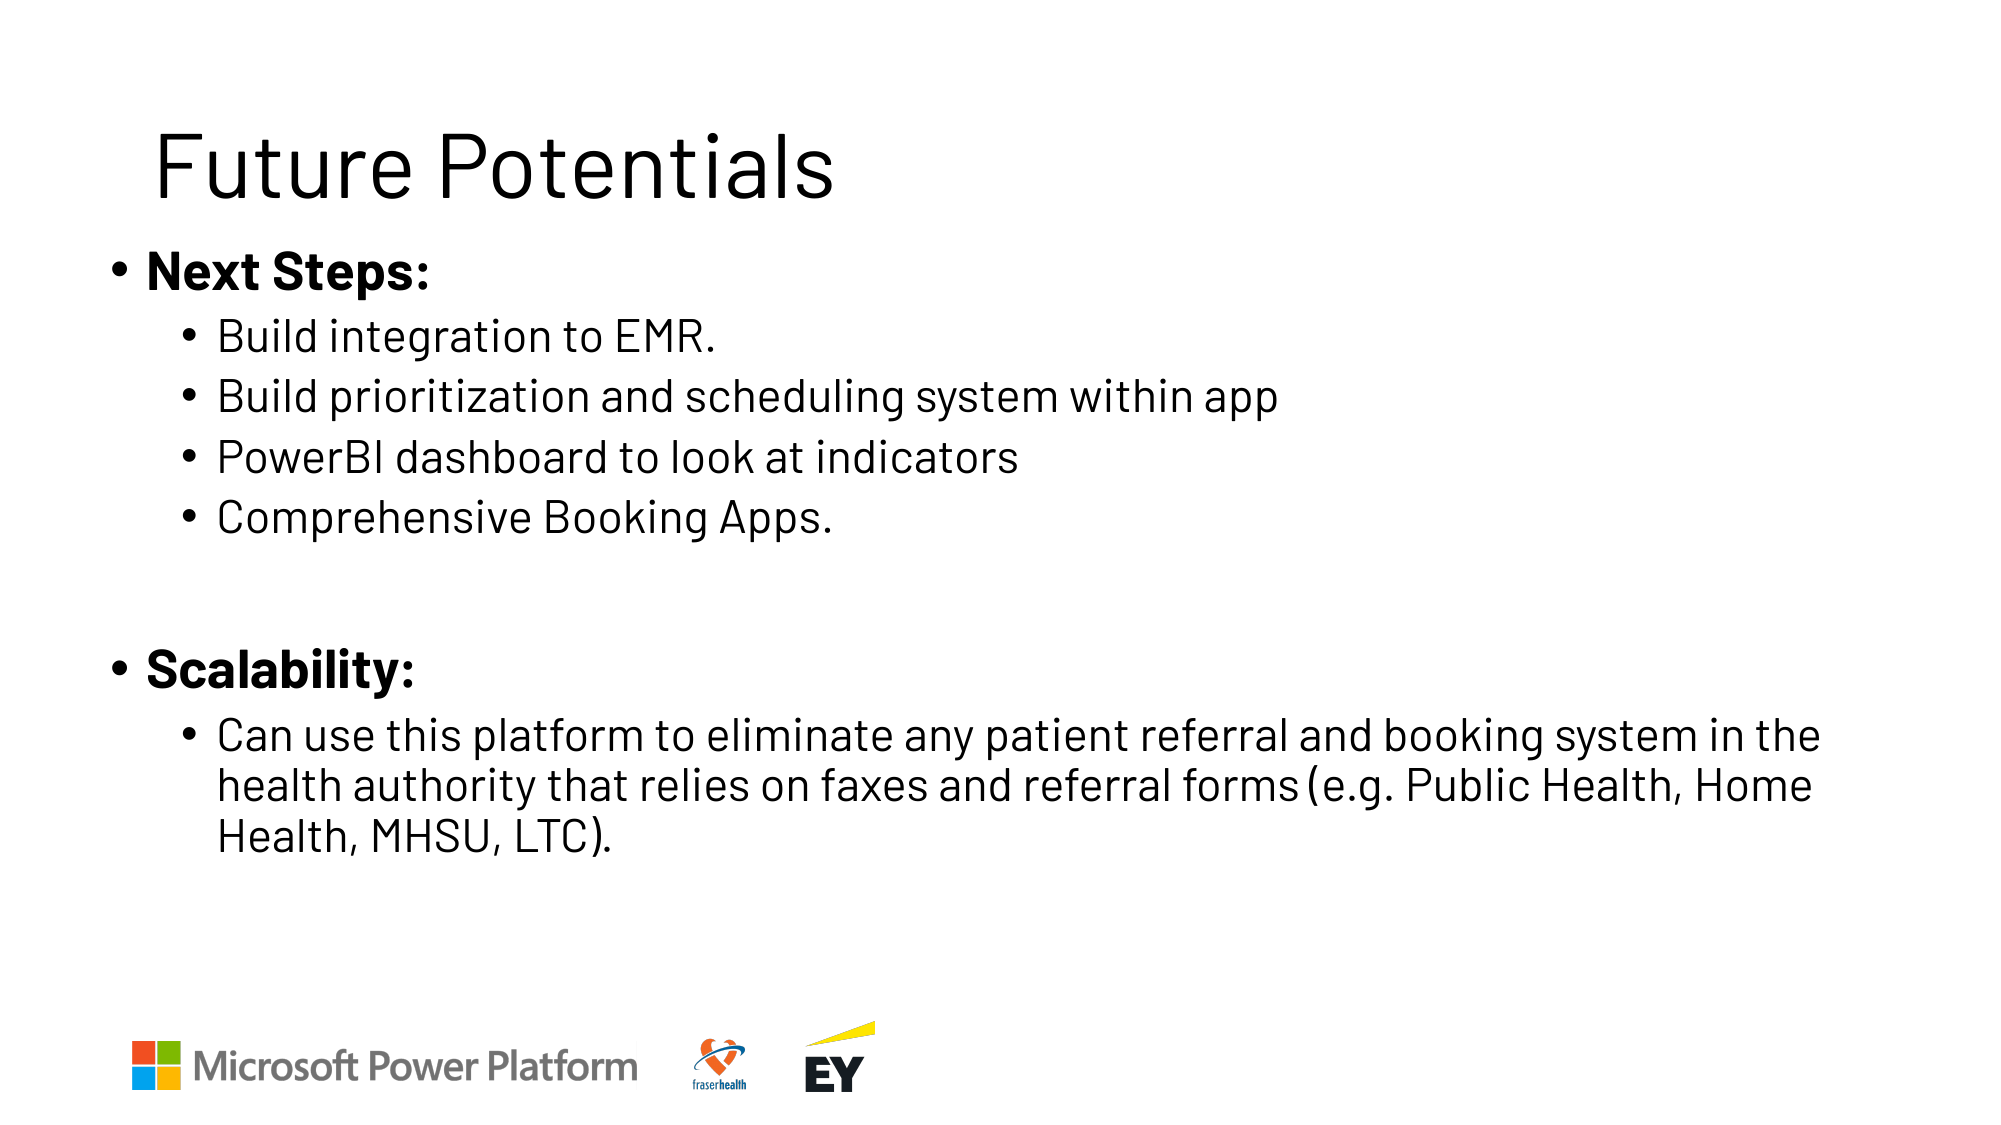

# Future Potentials
Next Steps:
Build integration to EMR.
Build prioritization and scheduling system within app
PowerBI dashboard to look at indicators
Comprehensive Booking Apps.

Scalability:
Can use this platform to eliminate any patient referral and booking system in the health authority that relies on faxes and referral forms (e.g. Public Health, Home Health, MHSU, LTC).